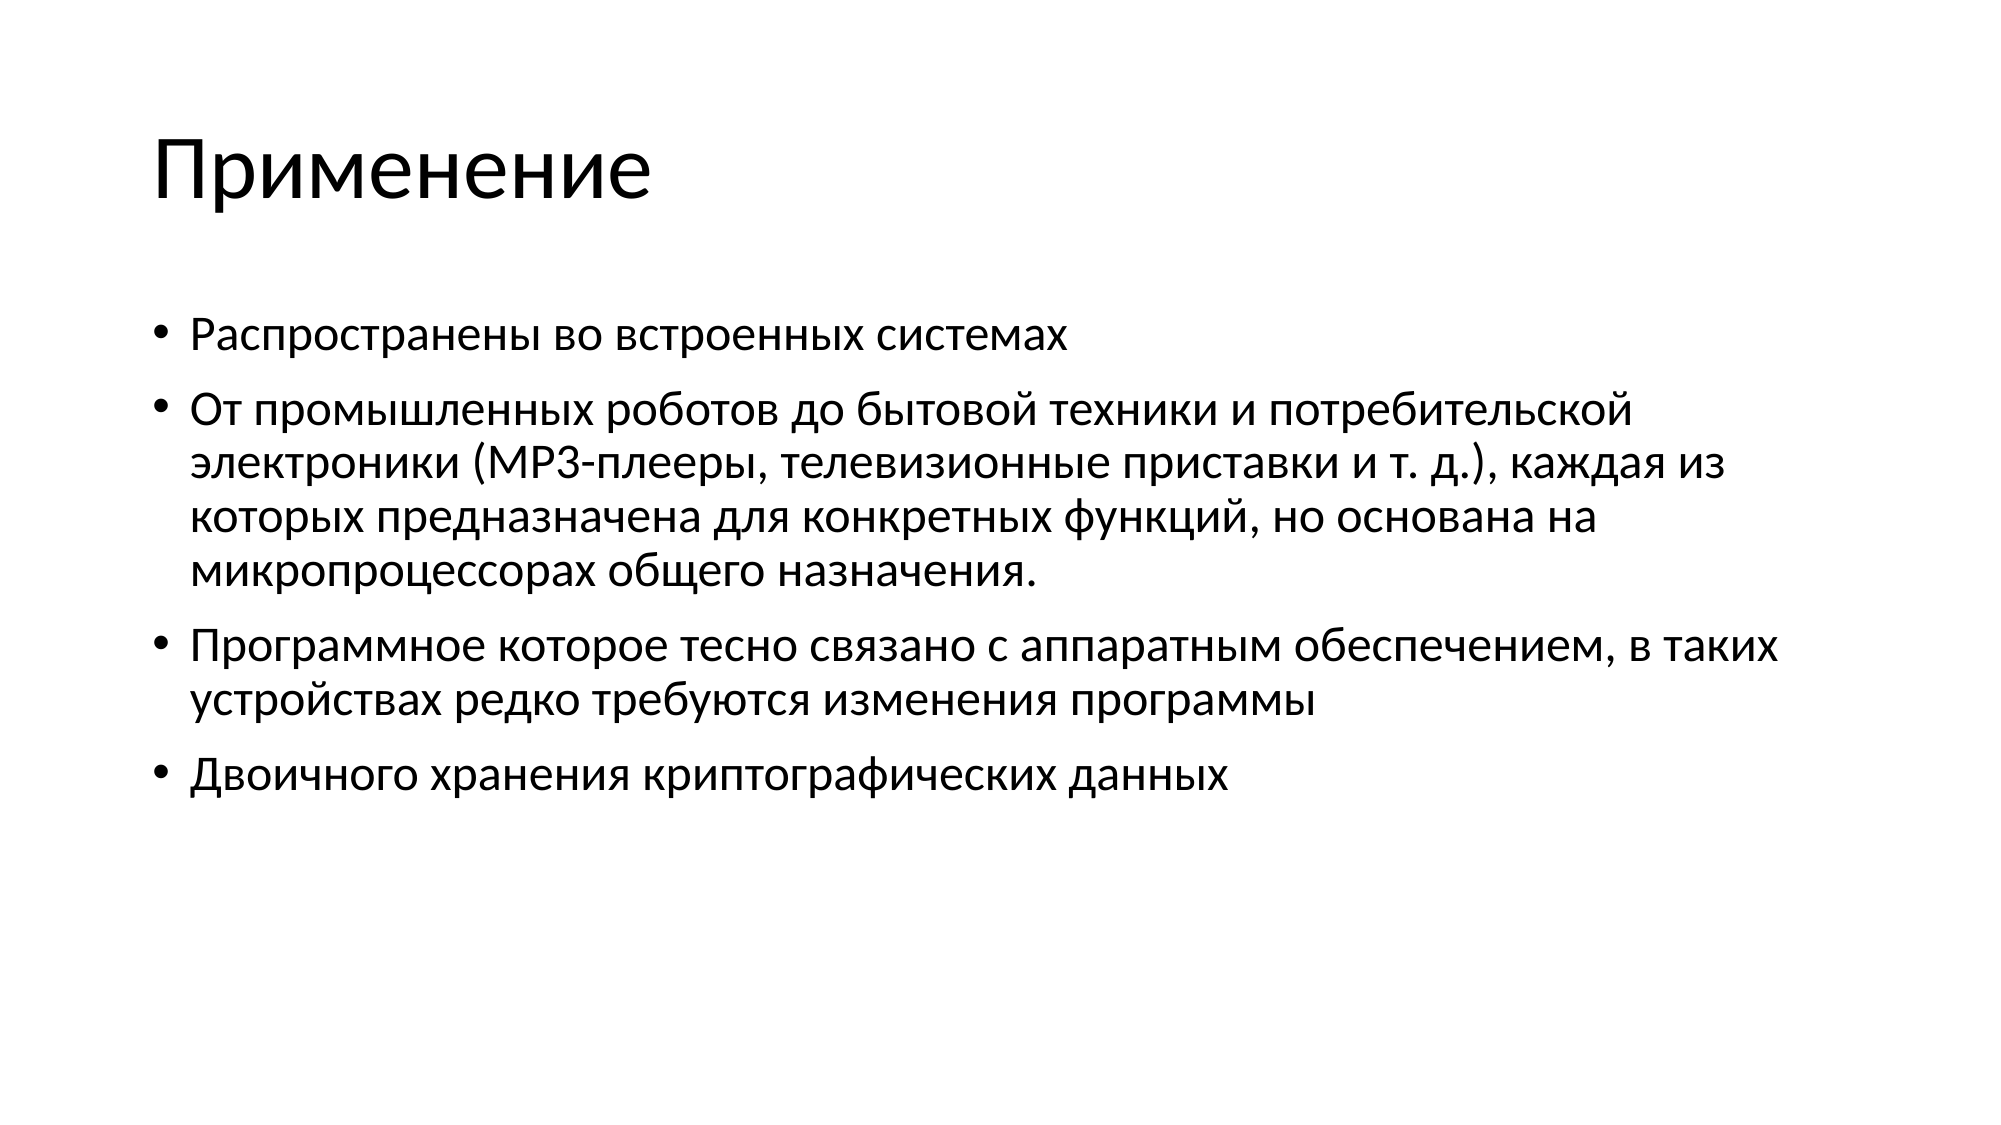

# Применение
Распространены во встроенных системах
От промышленных роботов до бытовой техники и потребительской электроники (MP3-плееры, телевизионные приставки и т. д.), каждая из которых предназначена для конкретных функций, но основана на микропроцессорах общего назначения.
Программное которое тесно связано с аппаратным обеспечением, в таких устройствах редко требуются изменения программы
Двоичного хранения криптографических данных